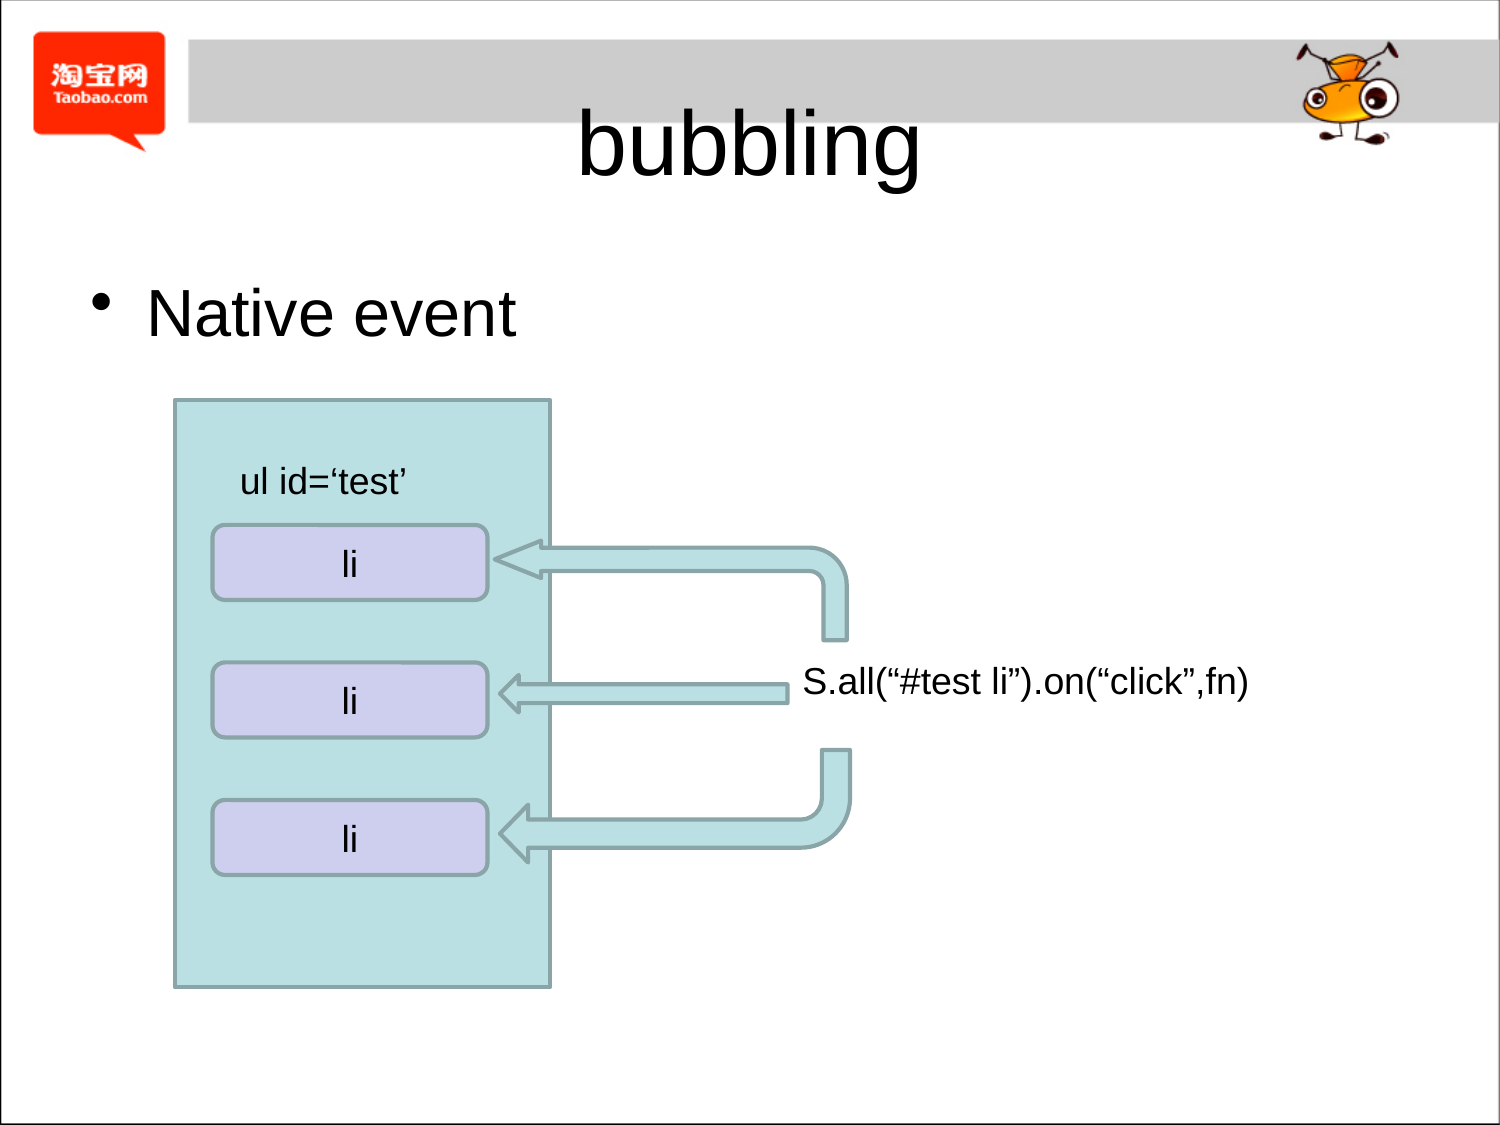

# bubbling
Native event

li
li
li
ul id=‘test’

S.all(“#test li”).on(“click”,fn)